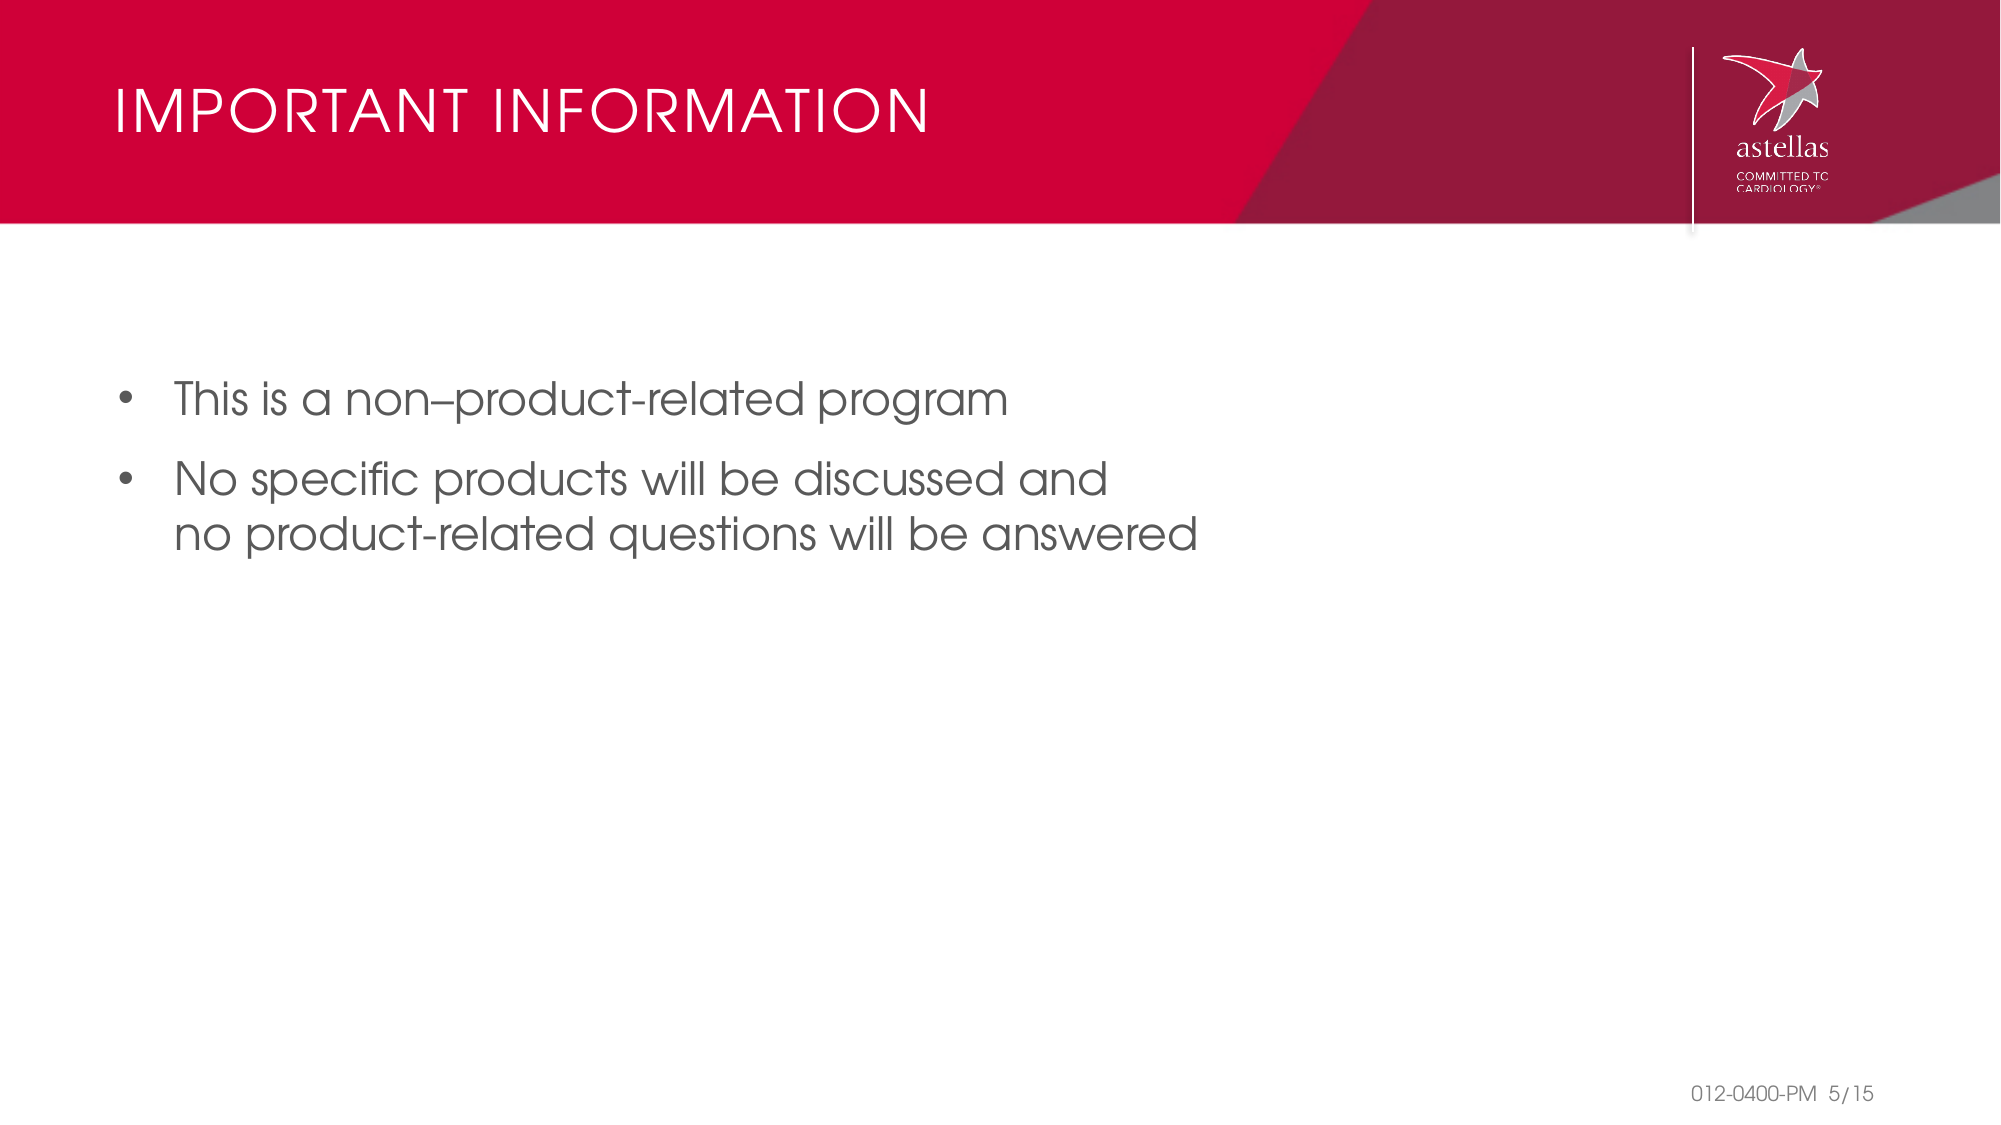

# Important information
This is a non–product-related program
No specific products will be discussed and
no product-related questions will be answered